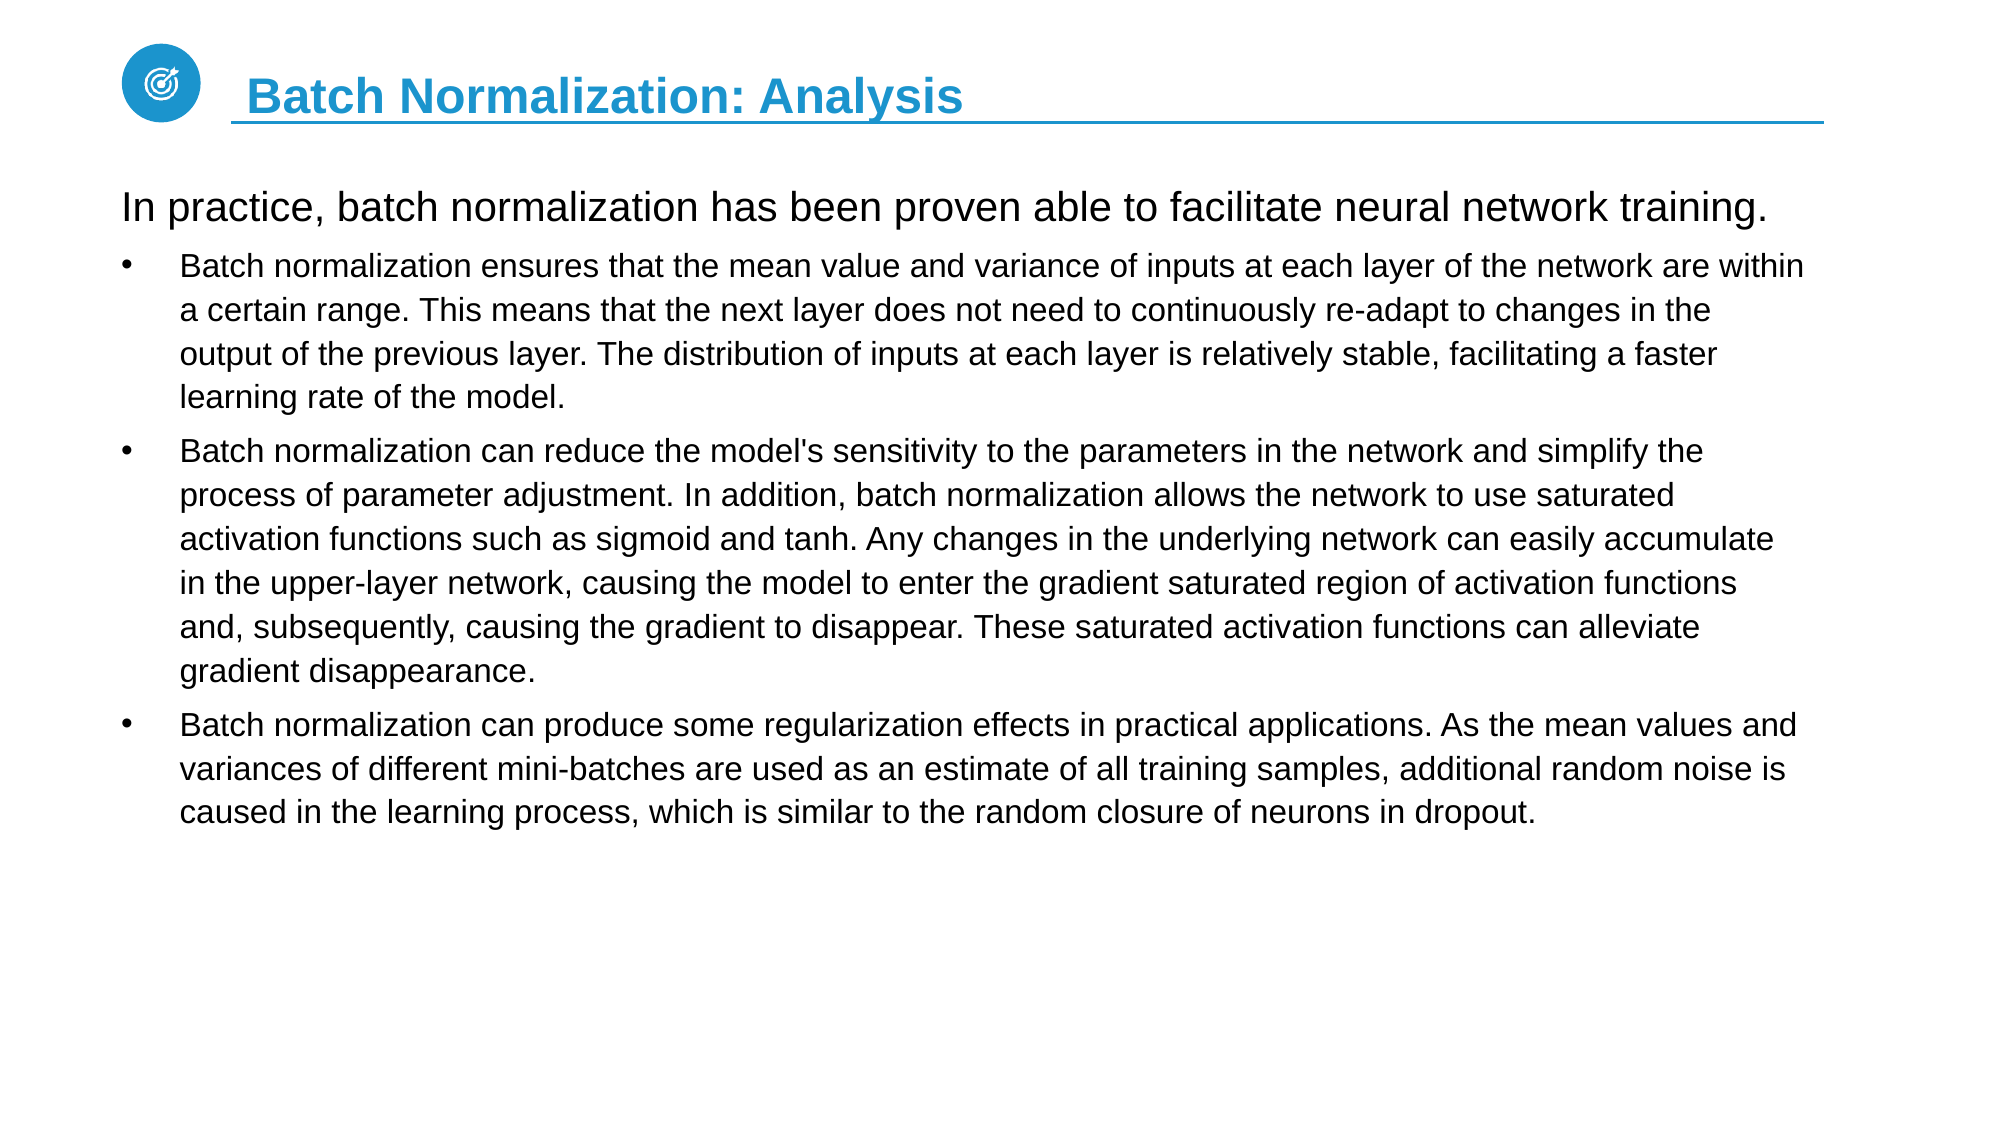

# Batch Normalization: Analysis
In practice, batch normalization has been proven able to facilitate neural network training.
Batch normalization ensures that the mean value and variance of inputs at each layer of the network are within a certain range. This means that the next layer does not need to continuously re-adapt to changes in the output of the previous layer. The distribution of inputs at each layer is relatively stable, facilitating a faster learning rate of the model.
Batch normalization can reduce the model's sensitivity to the parameters in the network and simplify the process of parameter adjustment. In addition, batch normalization allows the network to use saturated activation functions such as sigmoid and tanh. Any changes in the underlying network can easily accumulate in the upper-layer network, causing the model to enter the gradient saturated region of activation functions and, subsequently, causing the gradient to disappear. These saturated activation functions can alleviate gradient disappearance.
Batch normalization can produce some regularization effects in practical applications. As the mean values and variances of different mini-batches are used as an estimate of all training samples, additional random noise is caused in the learning process, which is similar to the random closure of neurons in dropout.